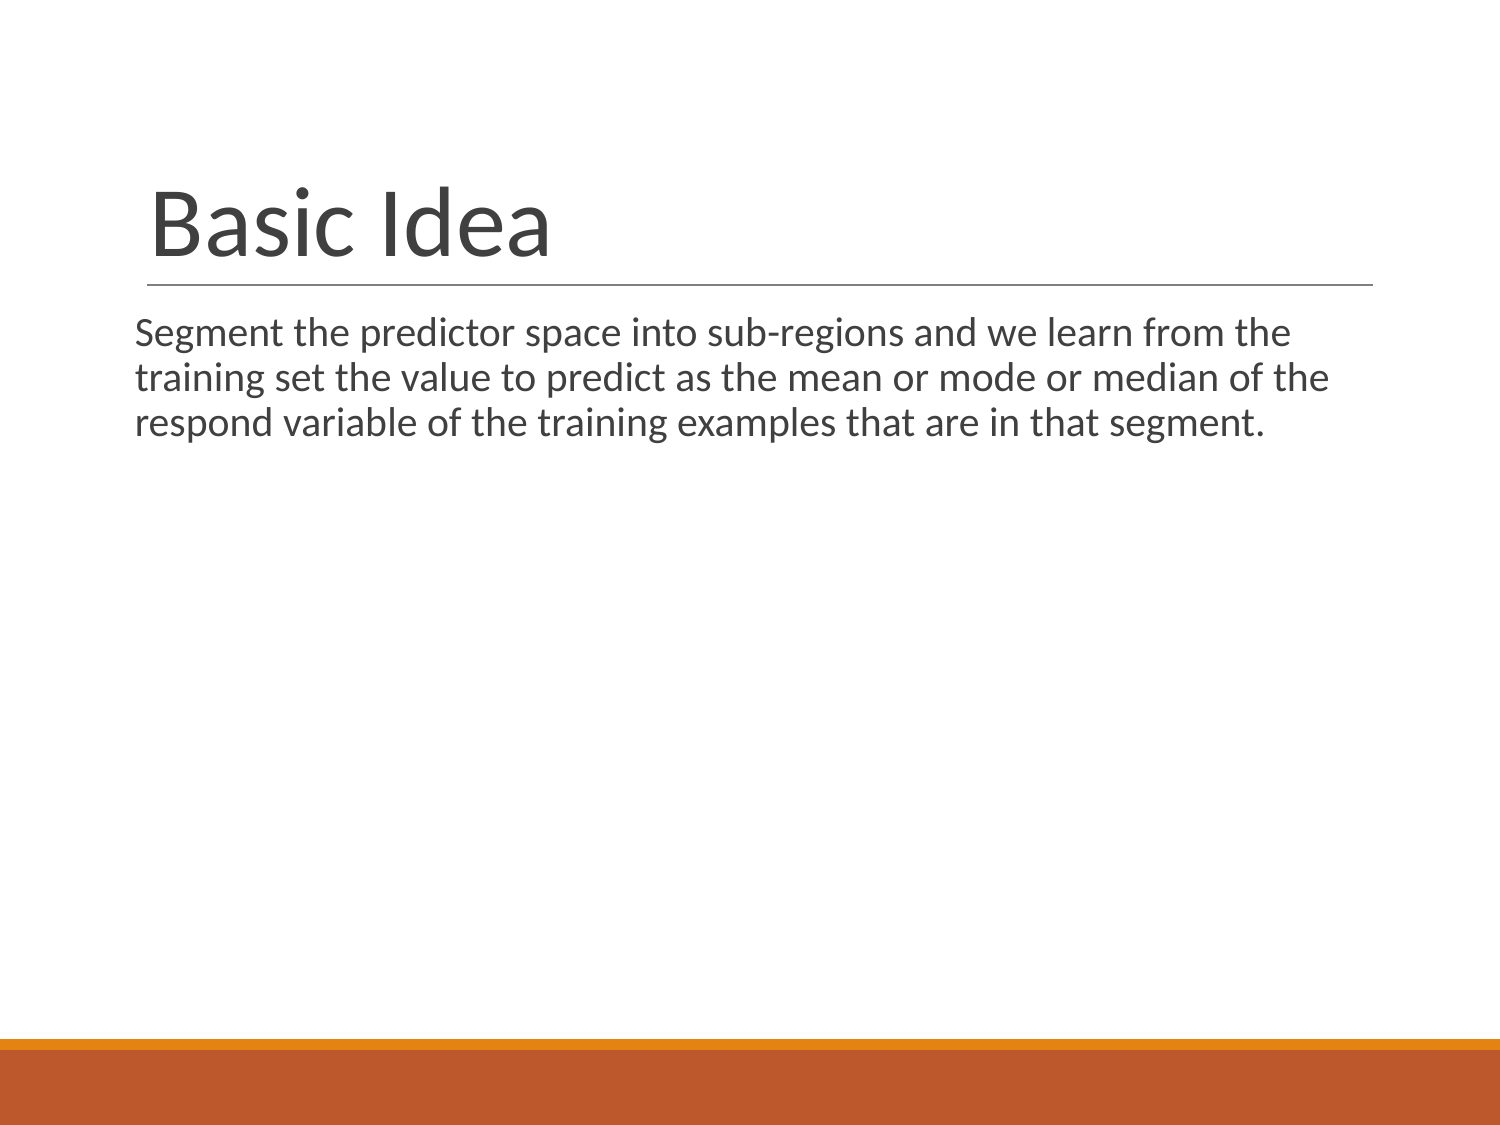

# Basic Idea
Segment the predictor space into sub-regions and we learn from the training set the value to predict as the mean or mode or median of the respond variable of the training examples that are in that segment.